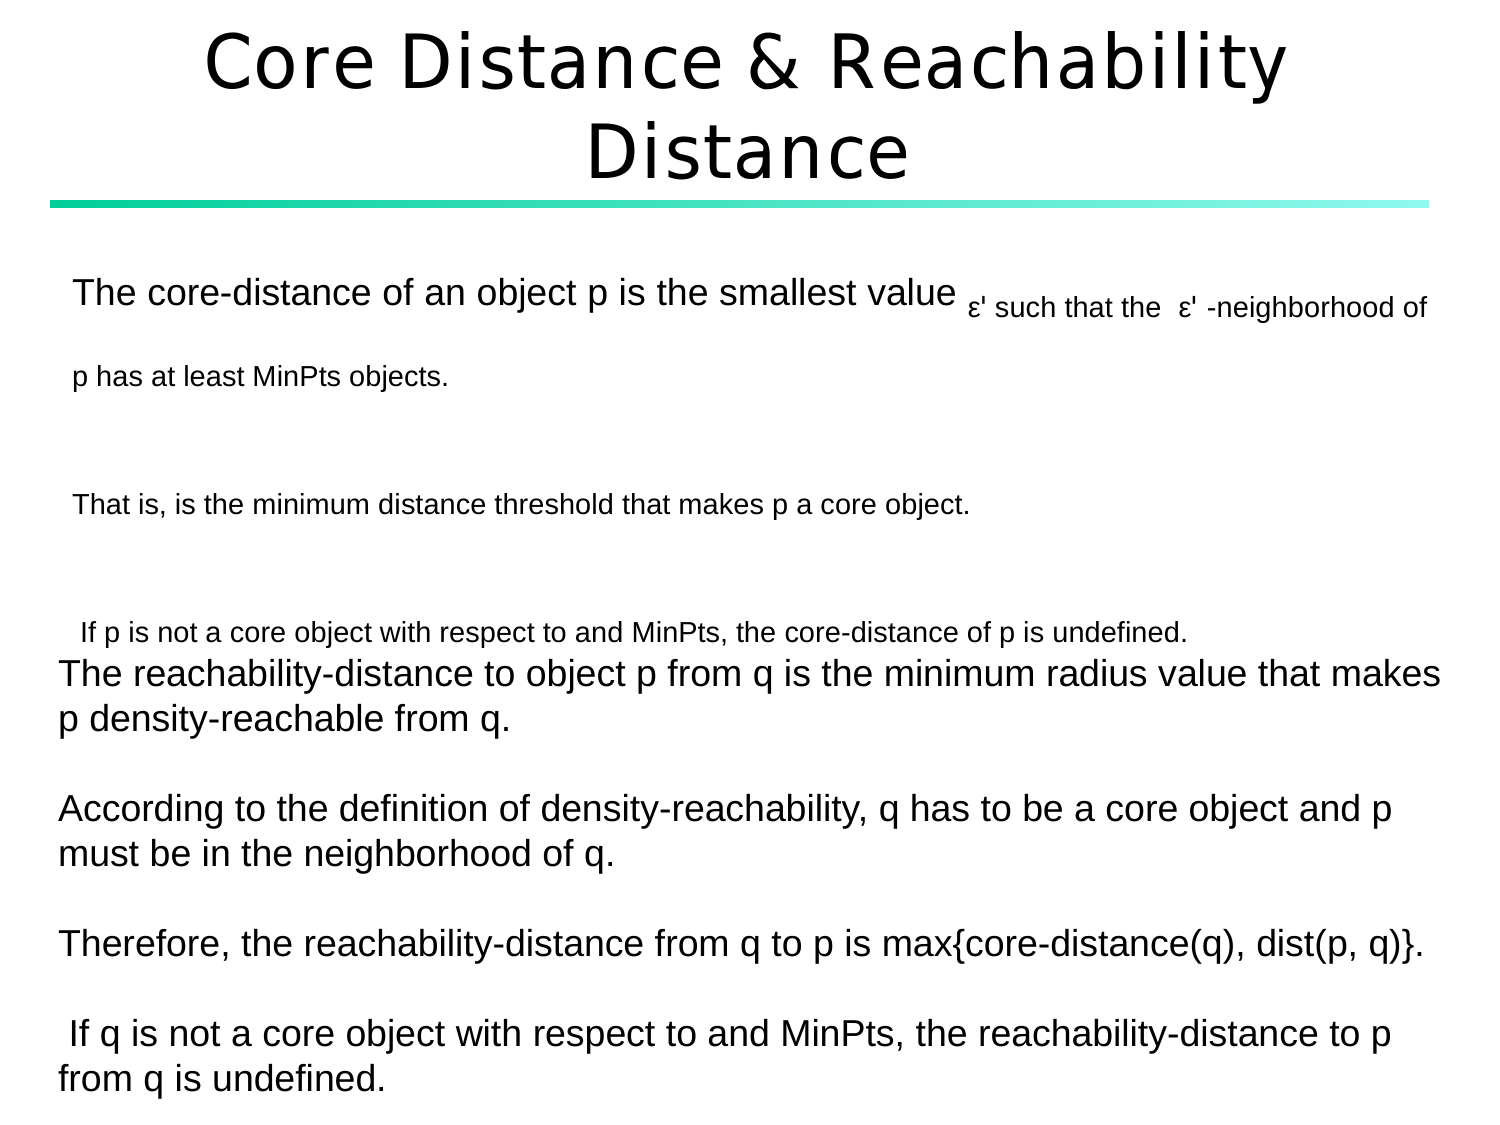

Core Distance & Reachability Distance
The core-distance of an object p is the smallest value ε' such that the  ε' -neighborhood of p has at least MinPts objects.

That is, is the minimum distance threshold that makes p a core object.

 If p is not a core object with respect to and MinPts, the core-distance of p is undefined.
The reachability-distance to object p from q is the minimum radius value that makes
p density-reachable from q.

According to the definition of density-reachability, q has to be a core object and p must be in the neighborhood of q.

Therefore, the reachability-distance from q to p is max{core-distance(q), dist(p, q)}.

 If q is not a core object with respect to and MinPts, the reachability-distance to p from q is undefined.